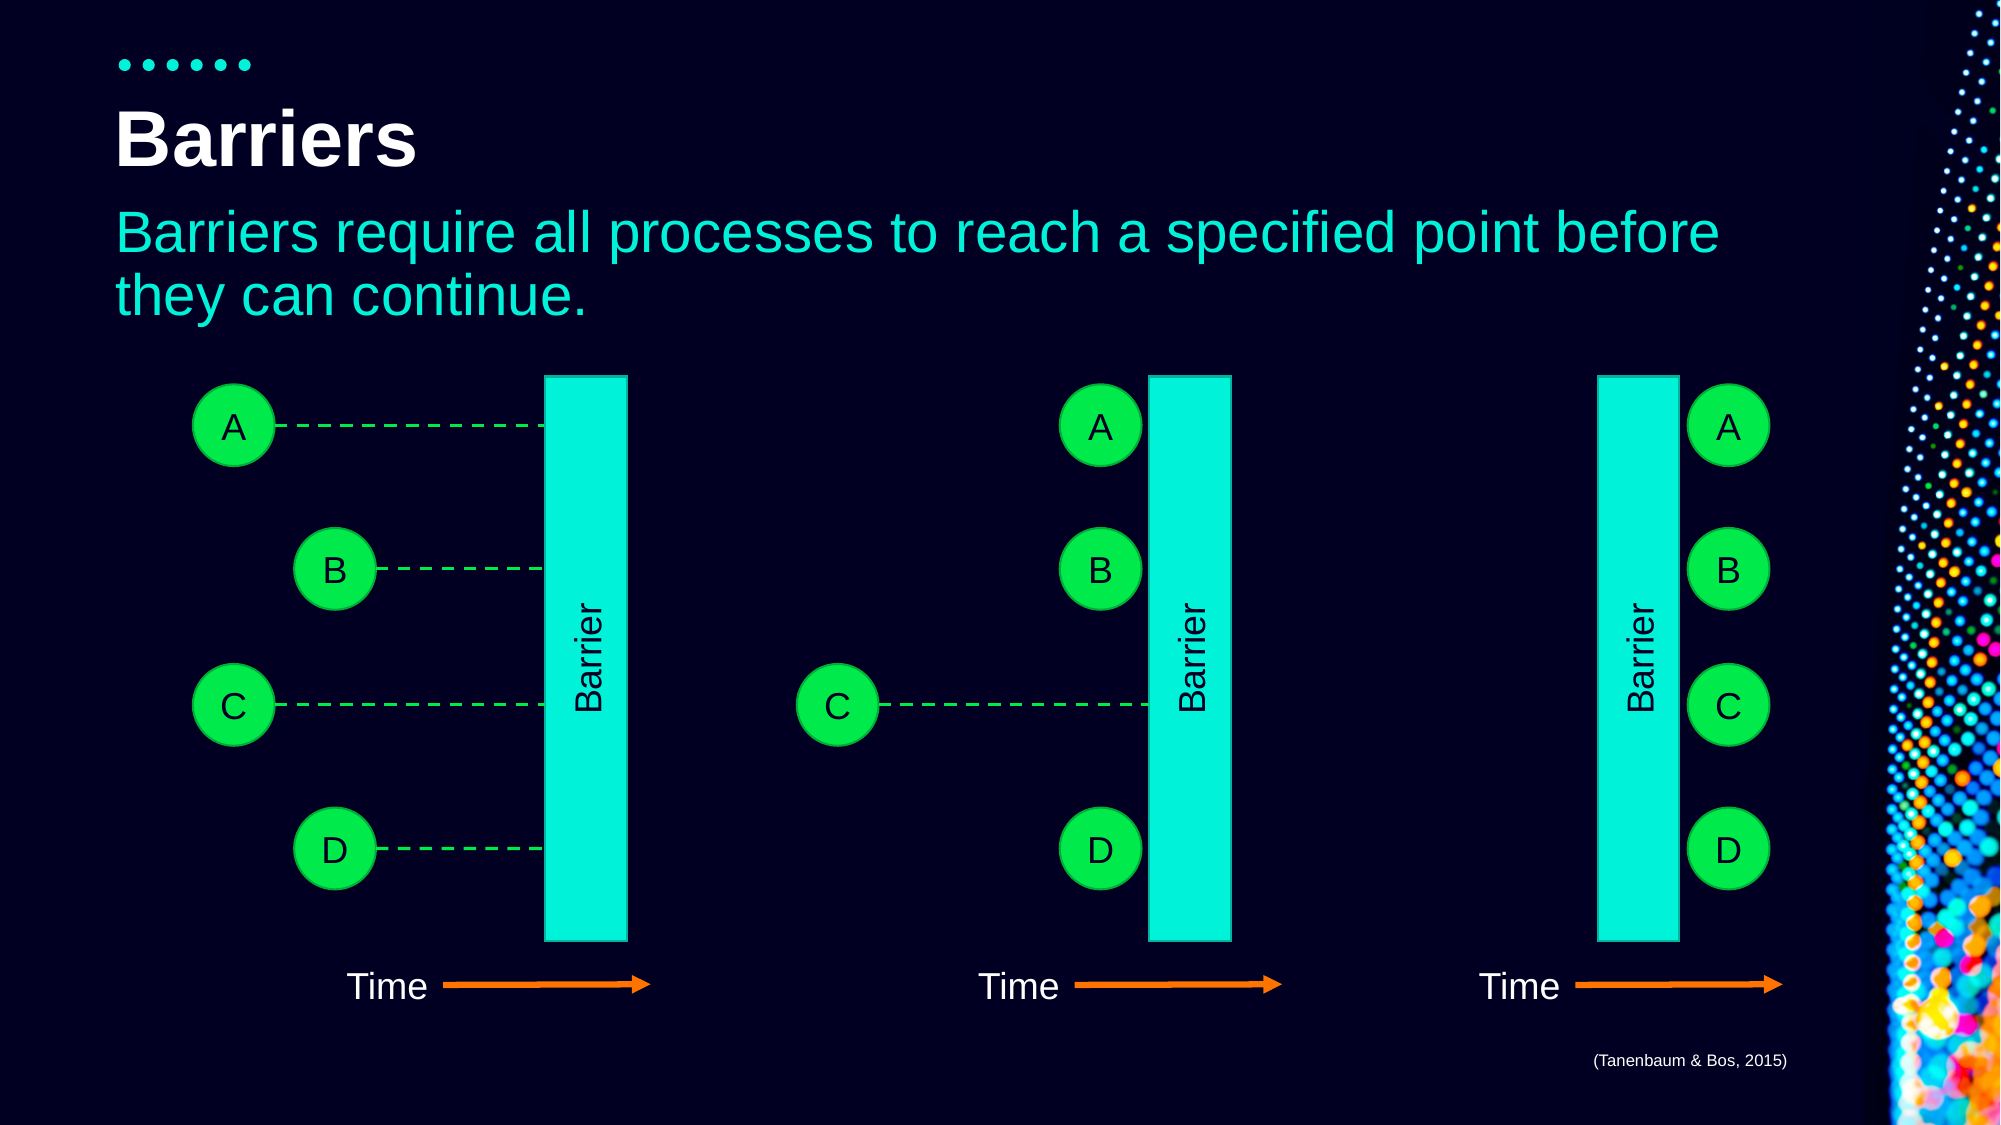

# Barriers
Barriers require all processes to reach a specified point before they can continue.
Barrier
Barrier
Barrier
A
A
A
B
B
B
C
C
C
D
D
D
Time
Time
Time
(Tanenbaum & Bos, 2015)